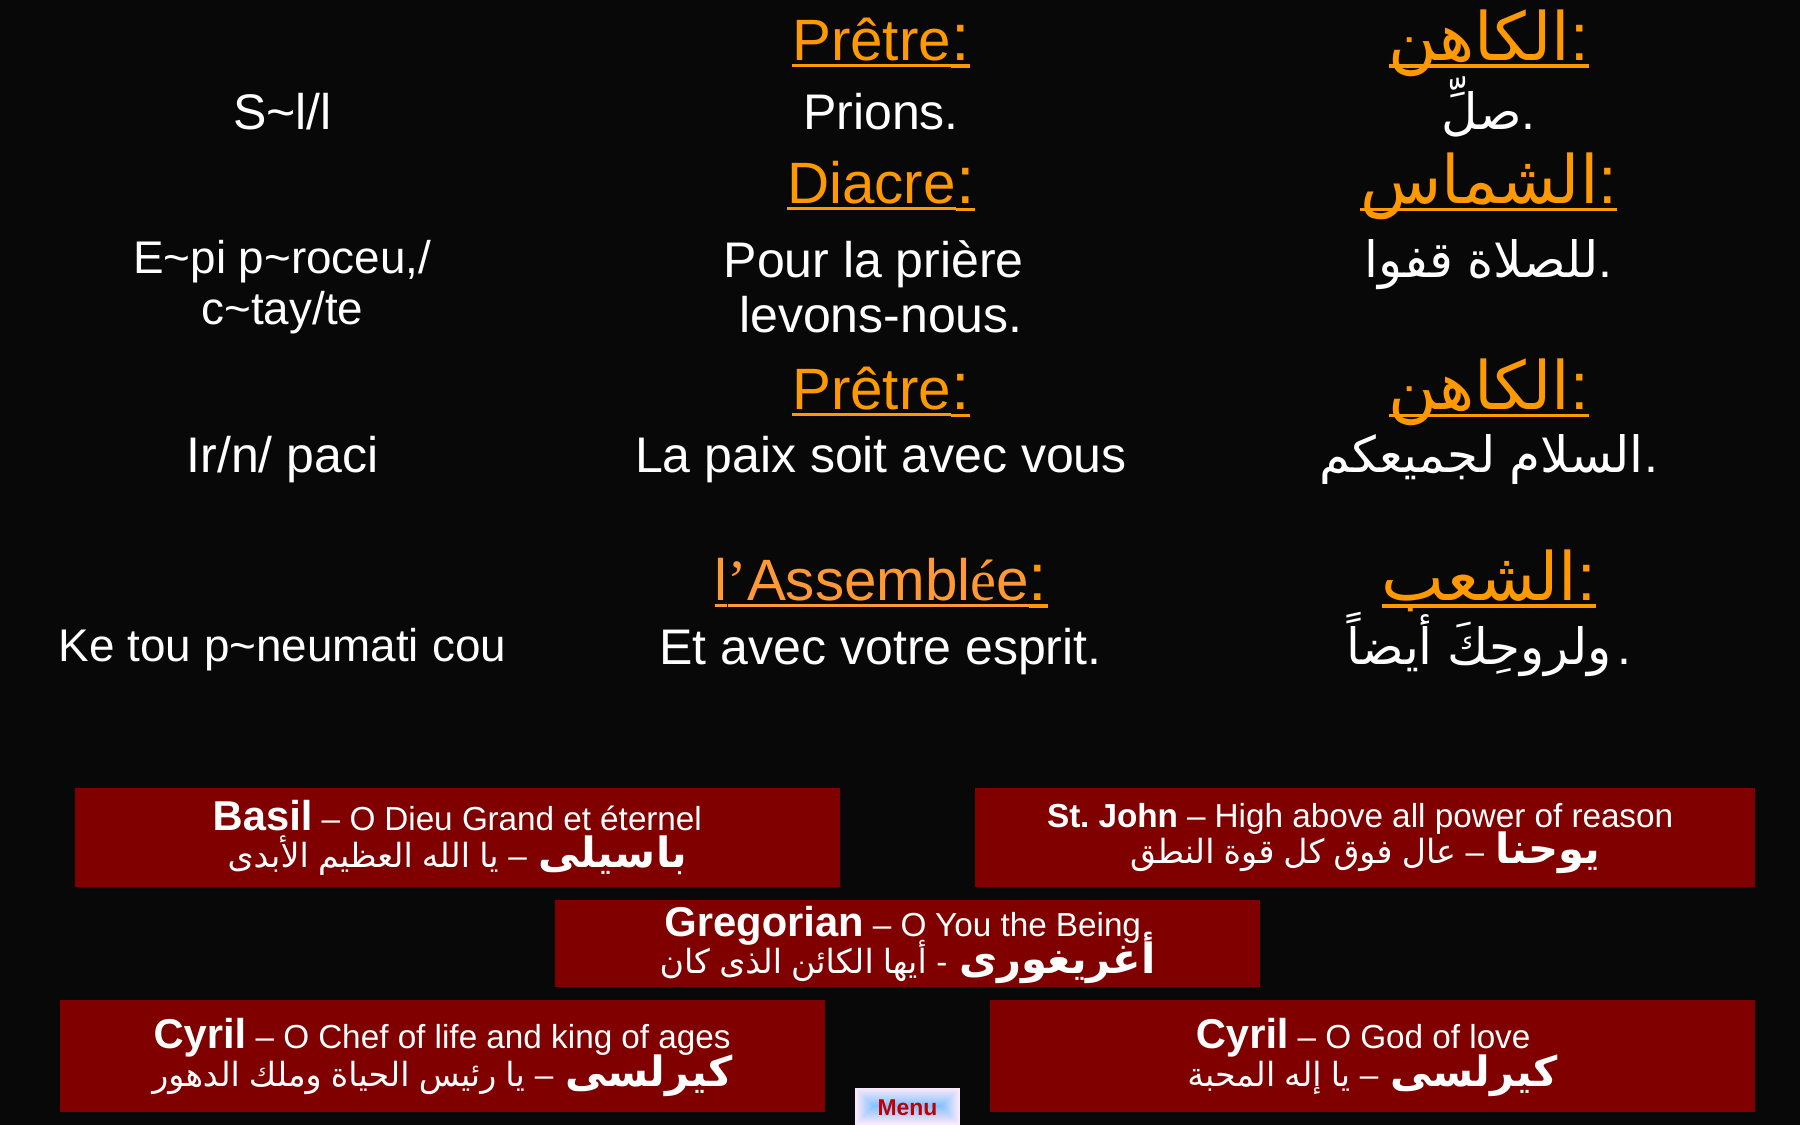

| S~l/l | Prêtre: Prions. | الكاهن: صلِّ. |
| --- | --- | --- |
|  | Diacre: | الشماس: |
| E~pi p~roceu,/ c~tay/te | Pour la prière levons-nous. | للصلاة قفوا. |
|  | Prêtre: | الكاهن: |
| Ir/n/ paci | La paix soit avec vous | السلام لجميعكم. |
|  | l’Assemblée: | الشعب: |
| Ke tou p~neumati cou | Et avec votre esprit. | ولروحِكَ أيضاً. |
Basil – O Dieu Grand et éternel
باسيلى – يا الله العظيم الأبدى
St. John – High above all power of reason
يوحنا – عال فوق كل قوة النطق
Gregorian – O You the Being
أغريغورى - أيها الكائن الذى كان
Cyril – O Chef of life and king of ages
كيرلسى – يا رئيس الحياة وملك الدهور
Cyril – O God of love
كيرلسى – يا إله المحبة

Menu